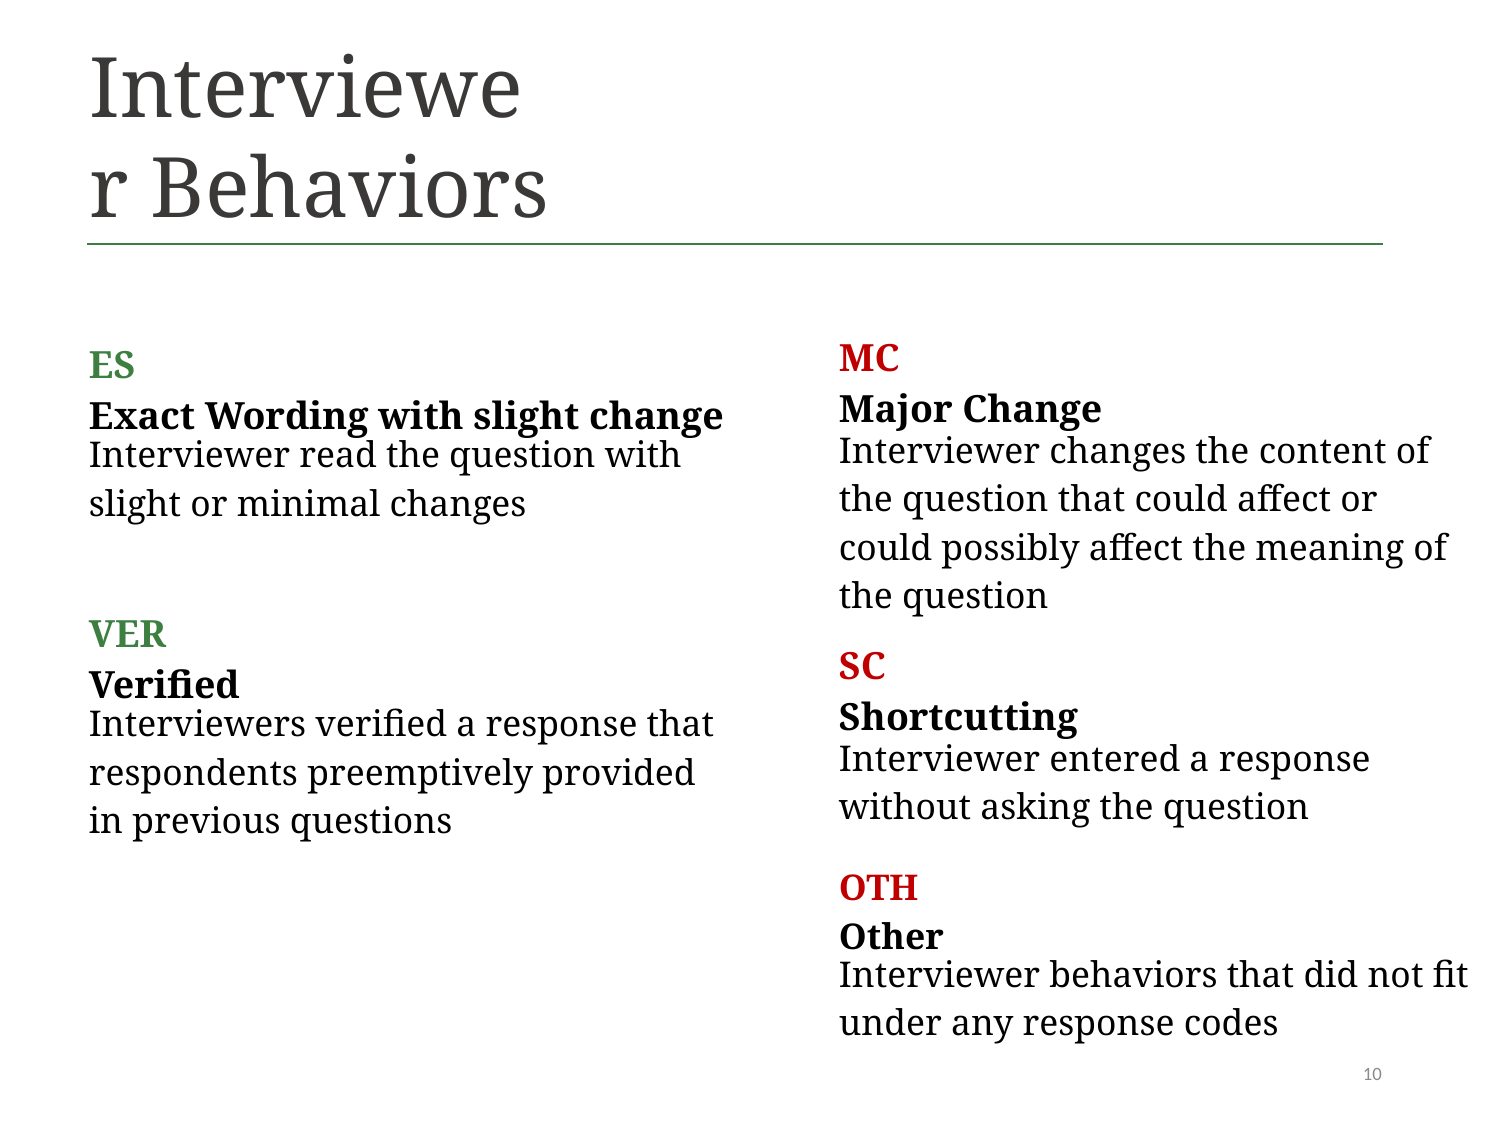

Interviewer Behaviors
|  |
| --- |
| MC Major Change |
| Interviewer changes the content of the question that could affect or could possibly affect the meaning of the question |
| SC Shortcutting |
| Interviewer entered a response without asking the question |
| OTH Other |
| Interviewer behaviors that did not fit under any response codes |
|  |
| --- |
| ES Exact Wording with slight change |
| Interviewer read the question with slight or minimal changes |
|  |
| VER Verified |
| Interviewers verified a response that respondents preemptively provided in previous questions |
10